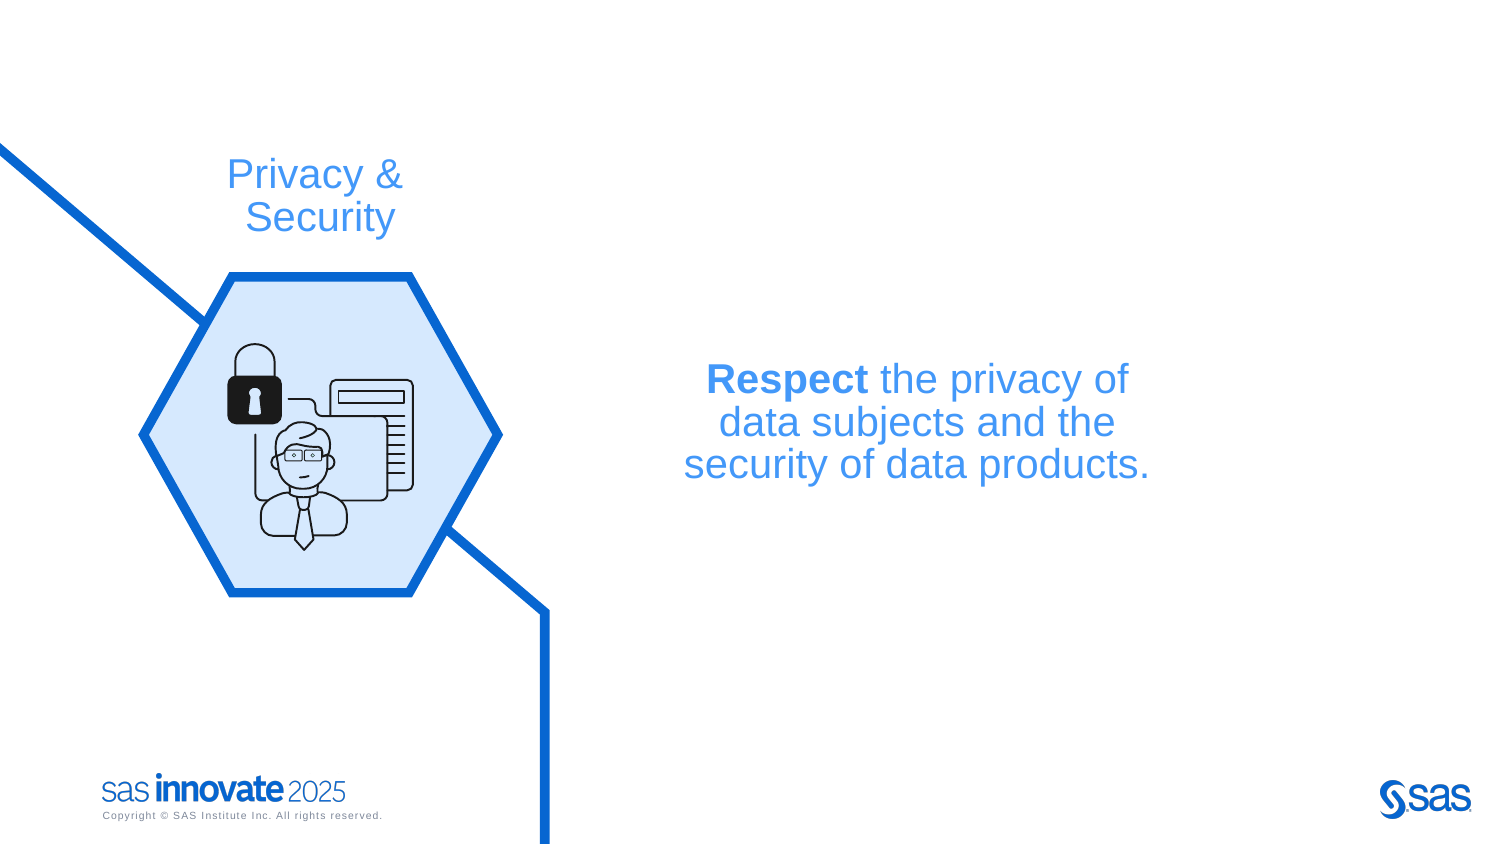

Privacy &
Security
Respect the privacy of data subjects and the security of data products.